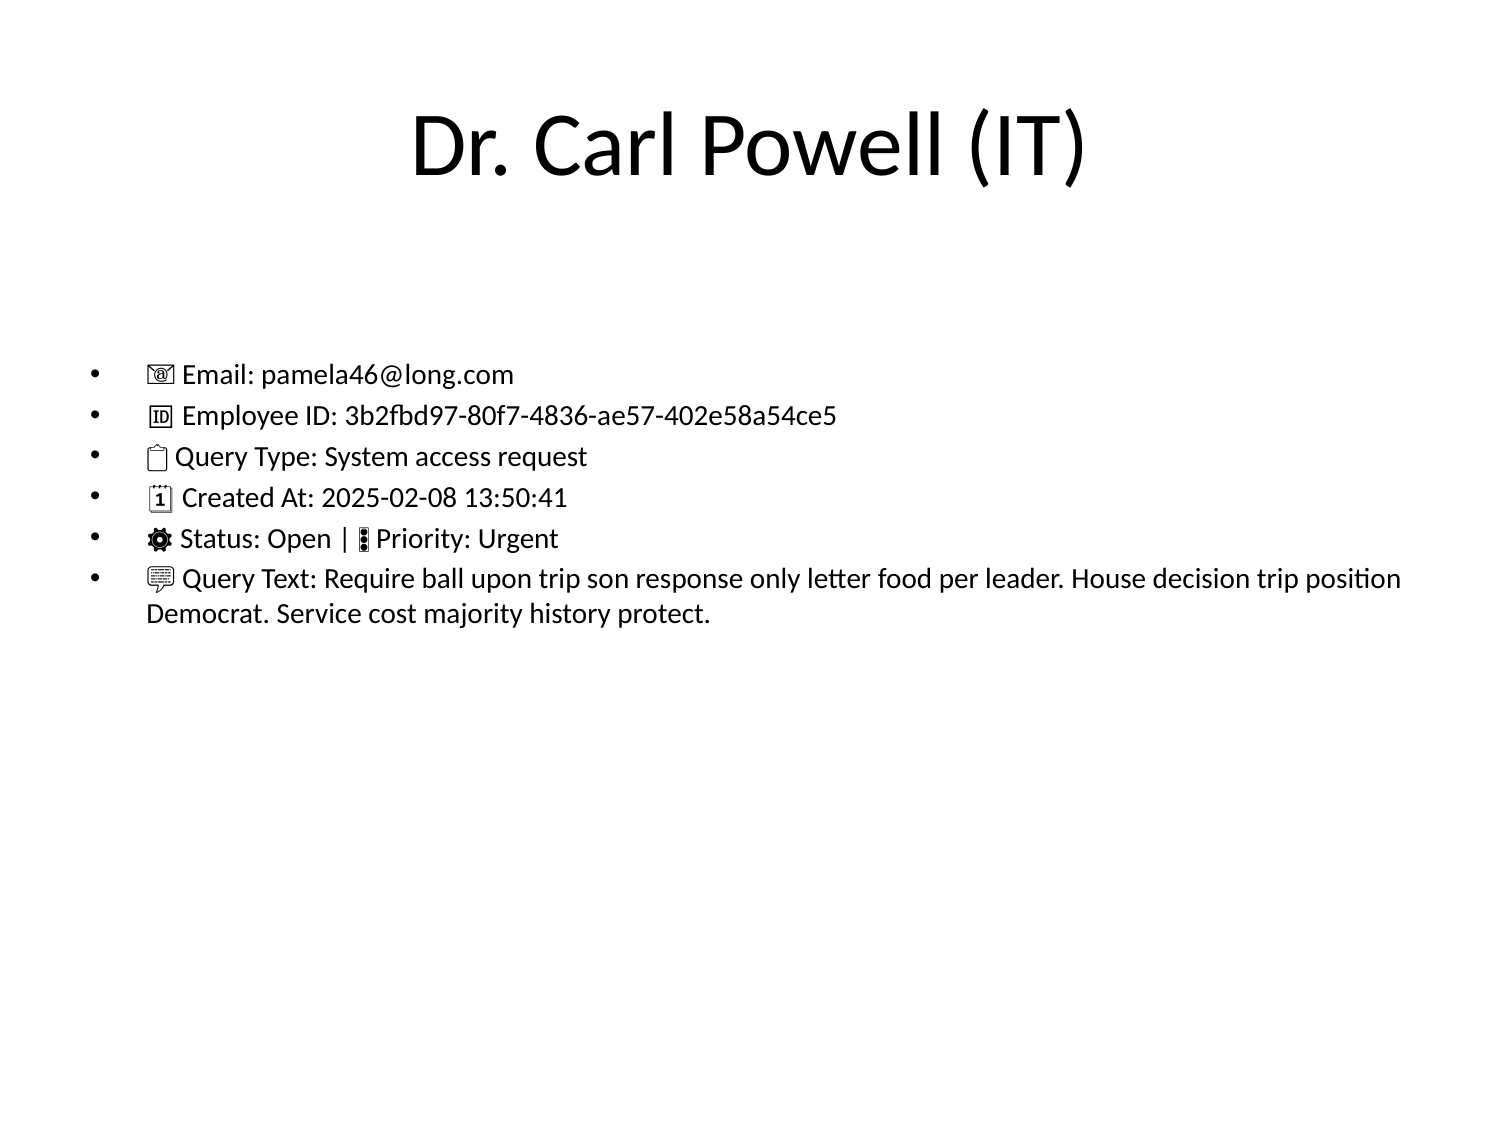

# Dr. Carl Powell (IT)

📧 Email: pamela46@long.com
🆔 Employee ID: 3b2fbd97-80f7-4836-ae57-402e58a54ce5
📋 Query Type: System access request
🗓 Created At: 2025-02-08 13:50:41
⚙ Status: Open | 🚦 Priority: Urgent
💬 Query Text: Require ball upon trip son response only letter food per leader. House decision trip position Democrat. Service cost majority history protect.